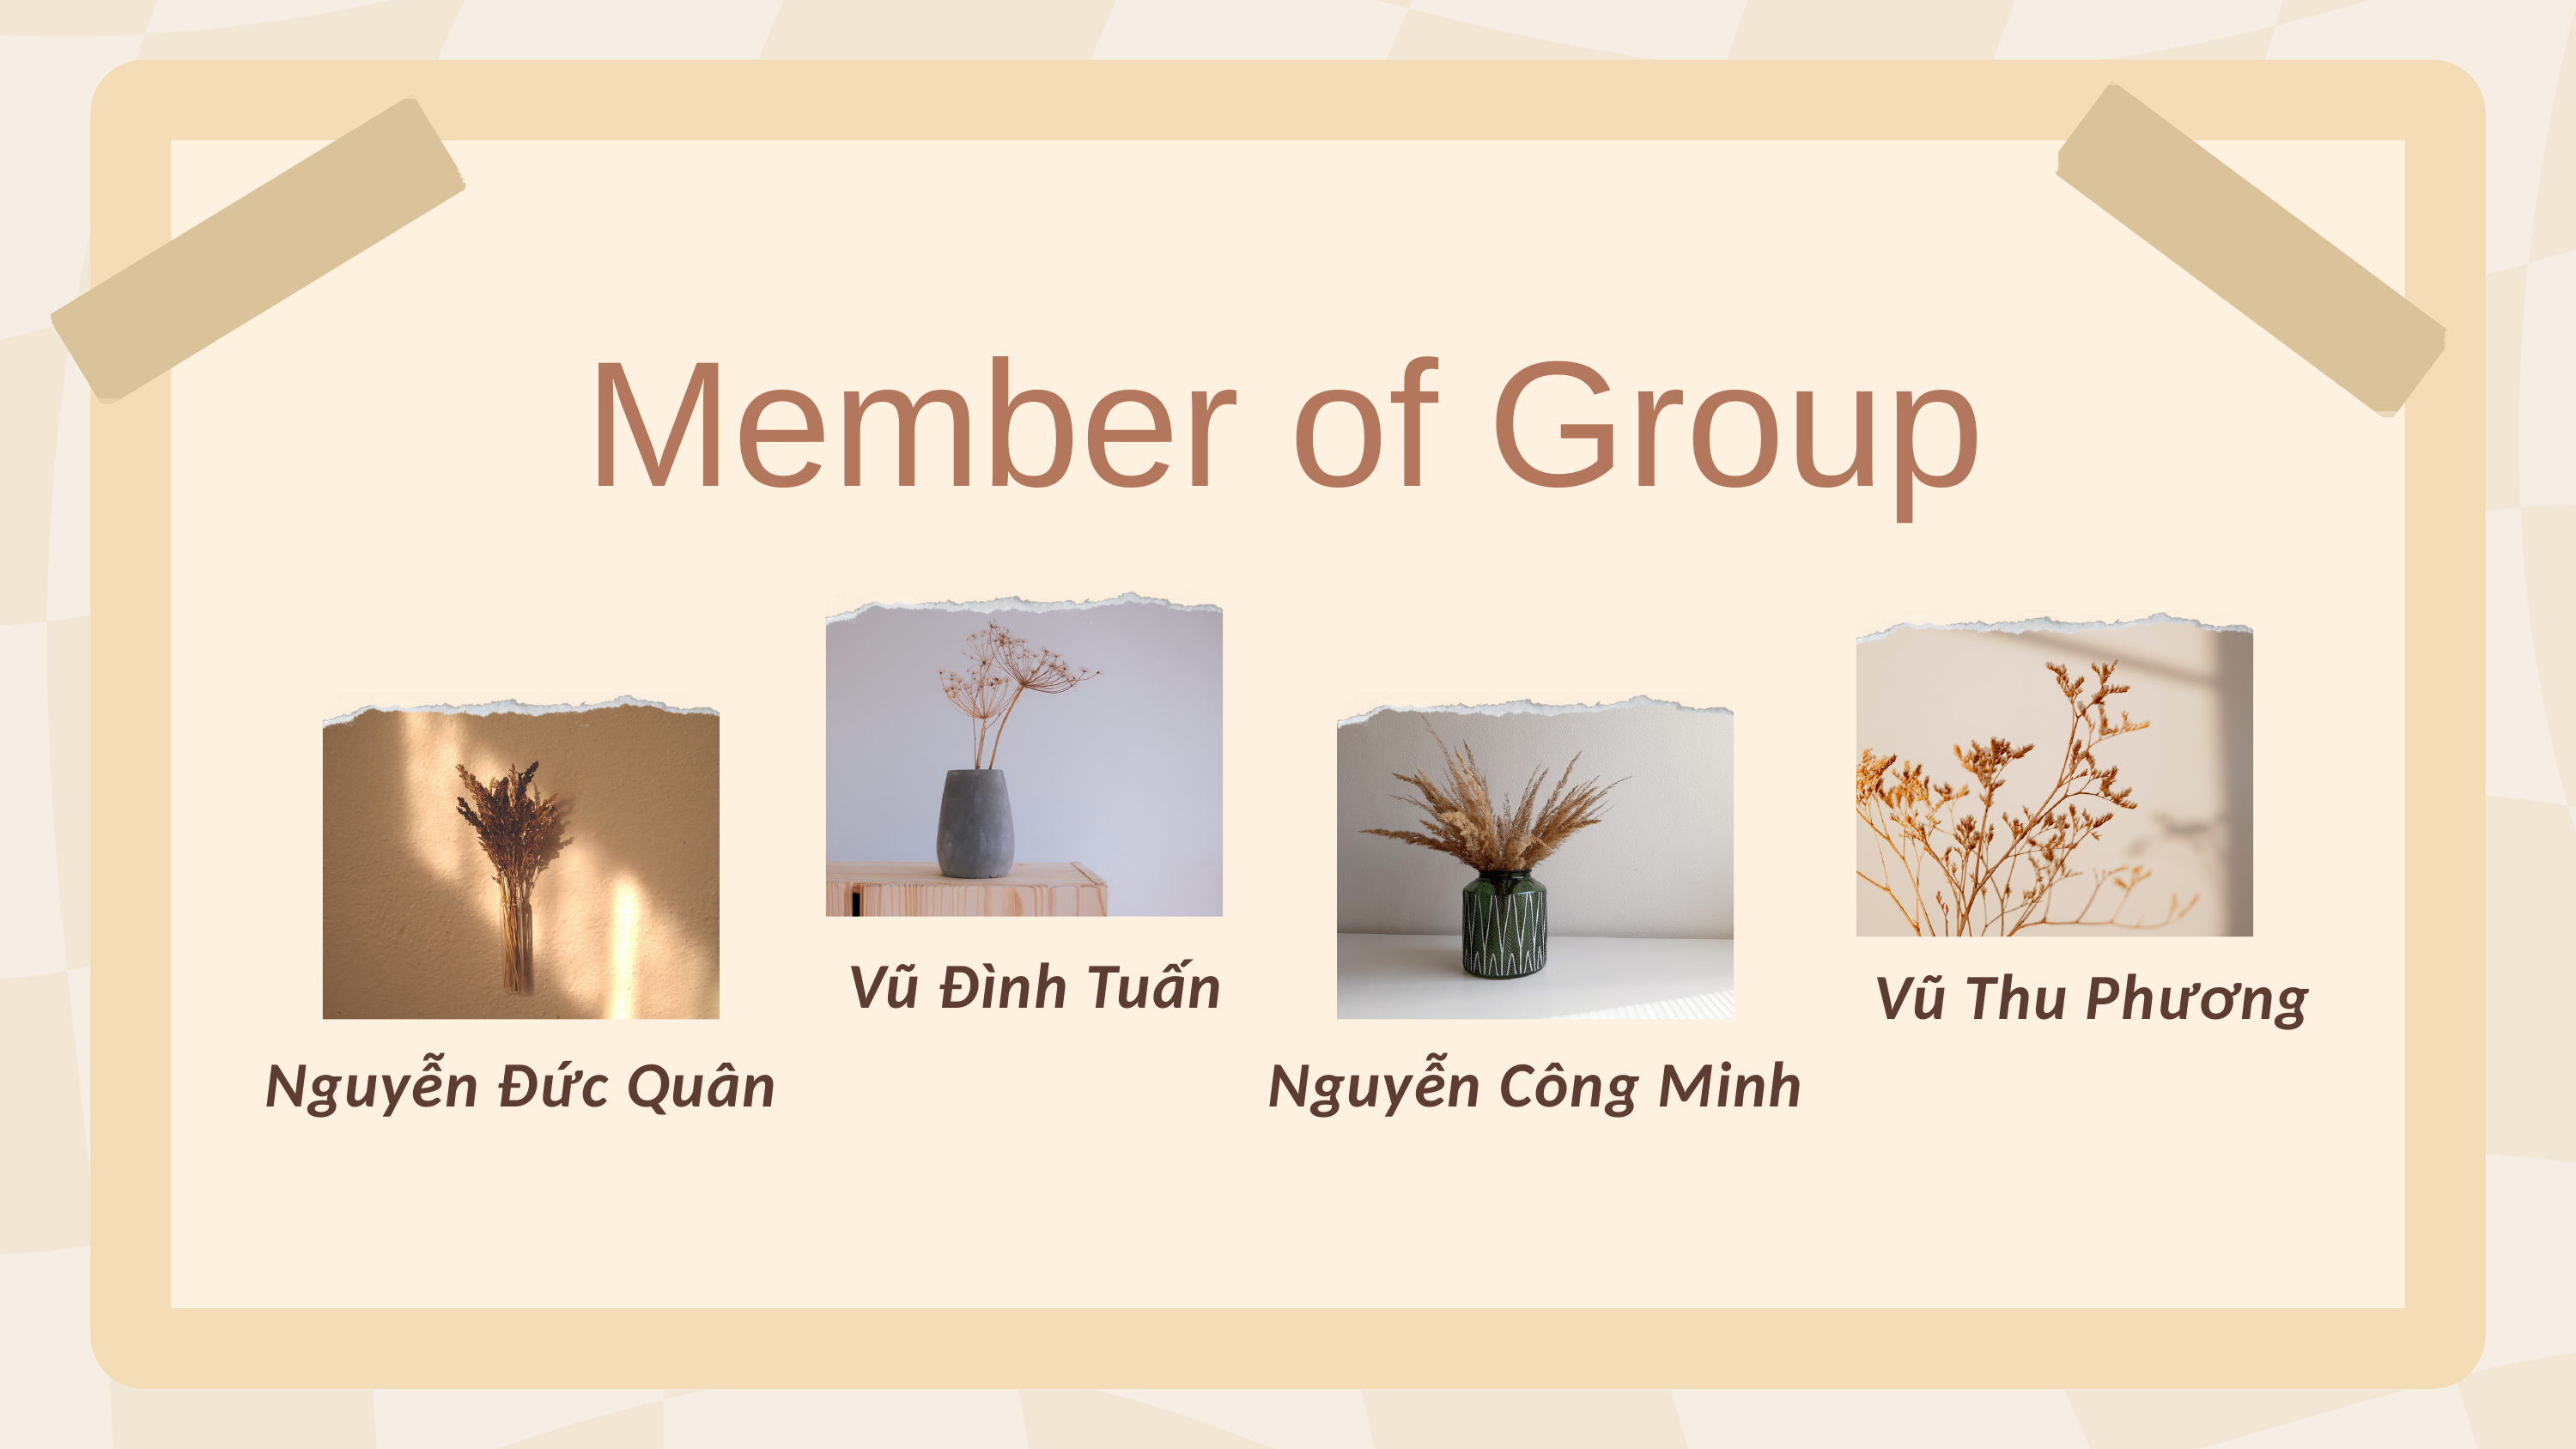

Member of Group

Vũ Đình Tuấn
Vũ Thu Phương
Nguyễn Đức Quân
Nguyễn Công Minh